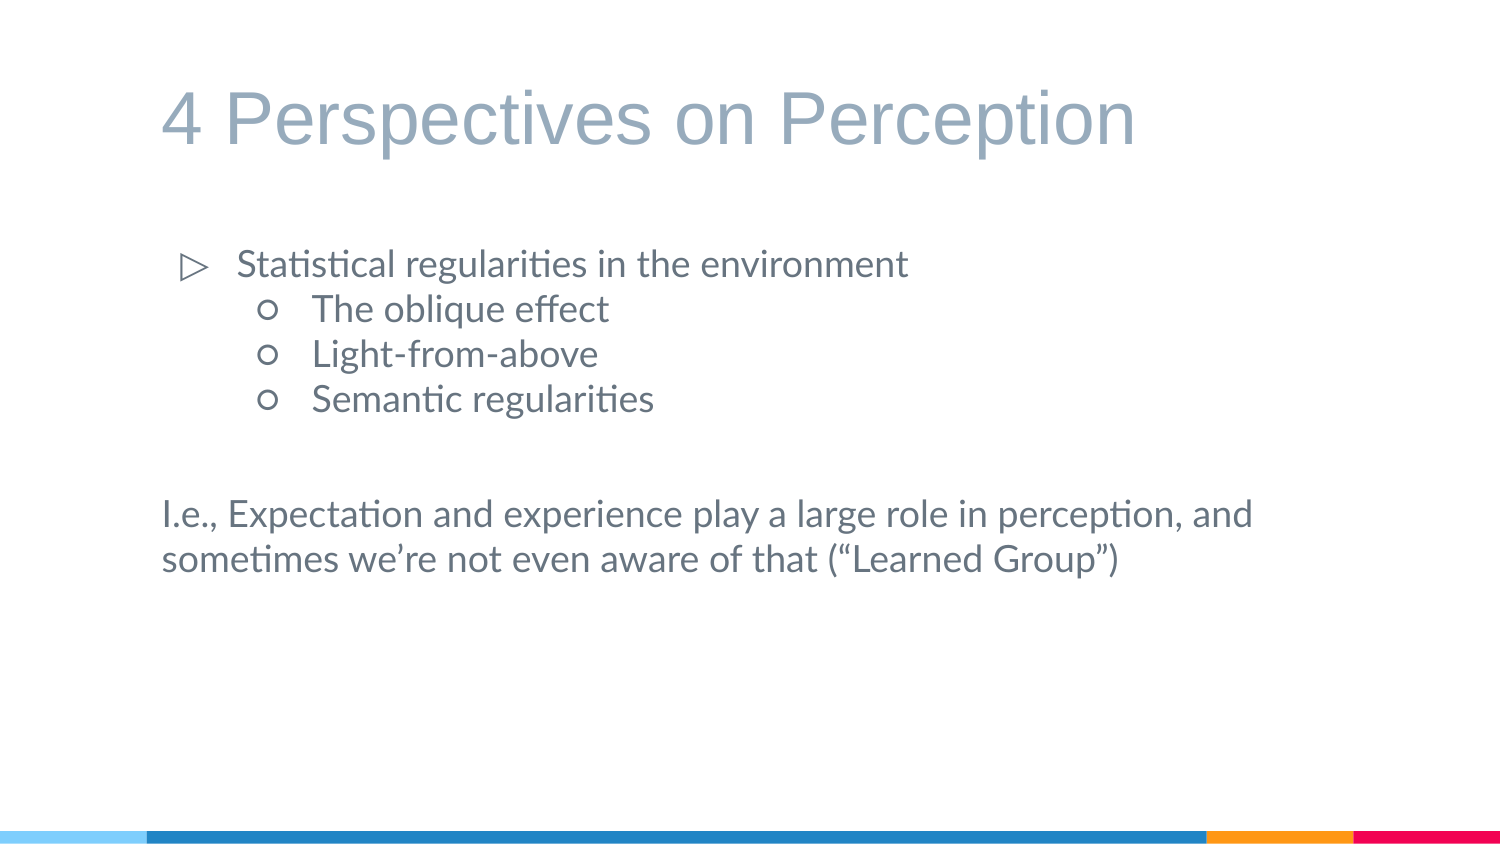

# 4 Perspectives on Perception
Statistical regularities in the environment
The oblique effect
Light-from-above
Semantic regularities

I.e., Expectation and experience play a large role in perception, and sometimes we’re not even aware of that (“Learned Group”)